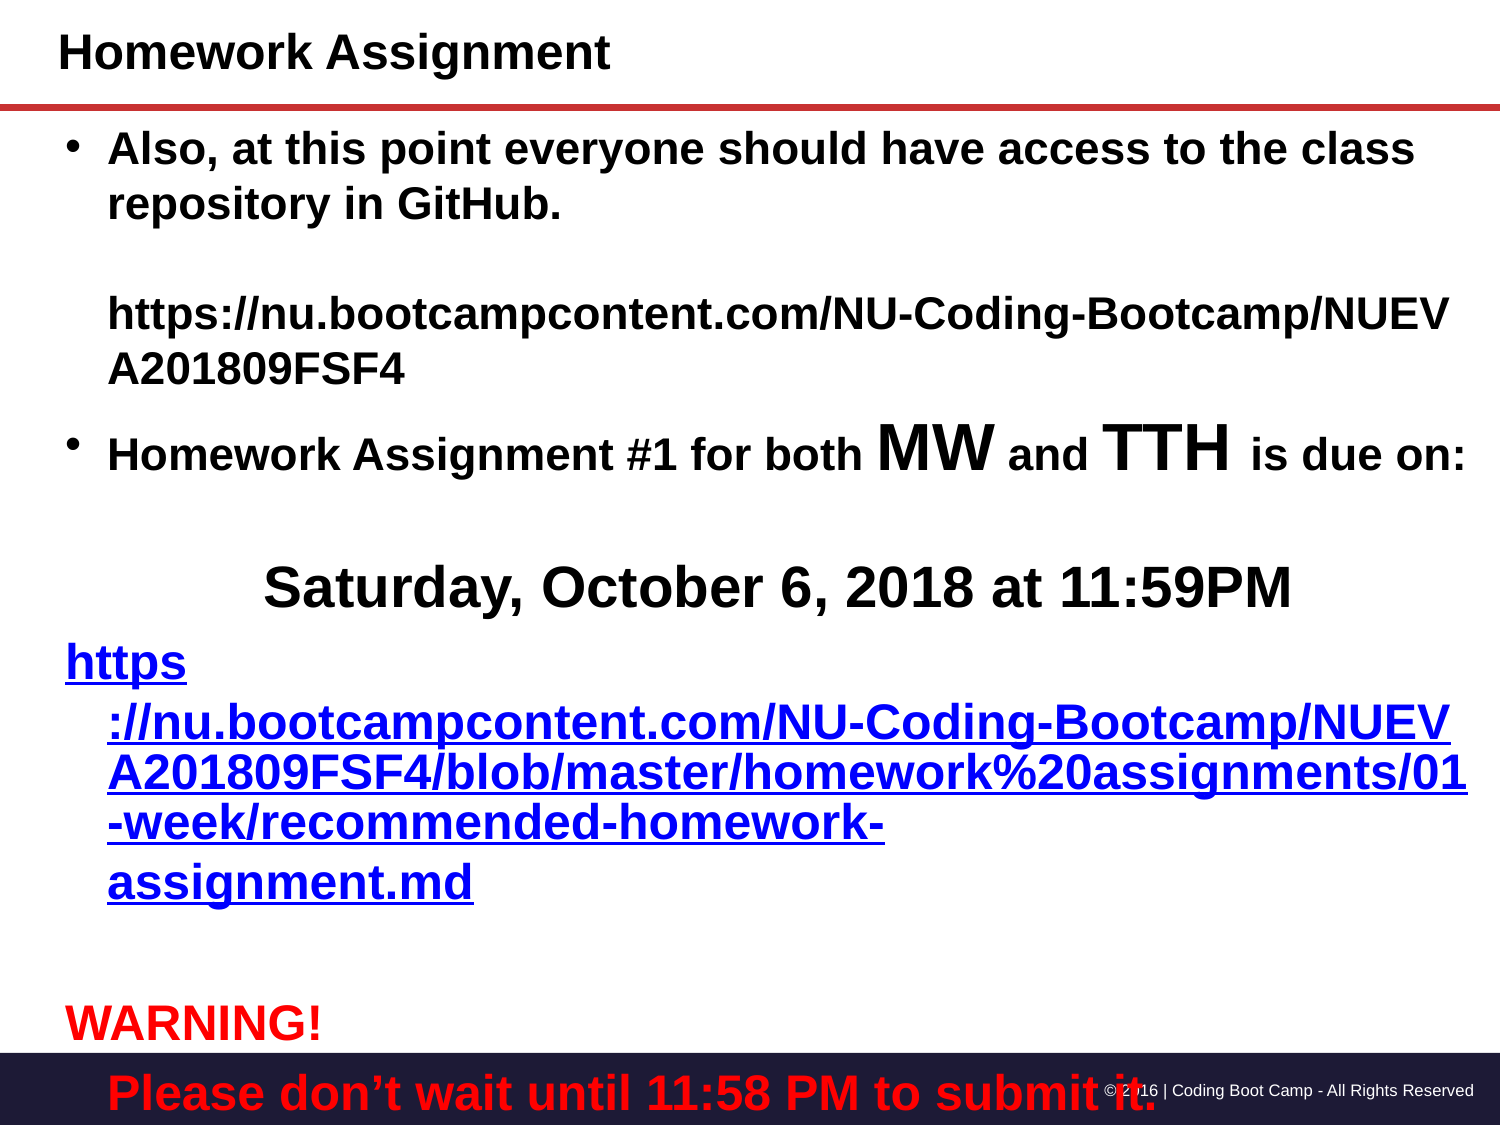

# Homework Assignment
Also, at this point everyone should have access to the class repository in GitHub.
https://nu.bootcampcontent.com/NU-Coding-Bootcamp/NUEVA201809FSF4
Homework Assignment #1 for both MW and TTH is due on:
   Saturday, October 6, 2018 at 11:59PM
https://nu.bootcampcontent.com/NU-Coding-Bootcamp/NUEVA201809FSF4/blob/master/homework%20assignments/01-week/recommended-homework-assignment.md

WARNING!
  	Please don’t wait until 11:58 PM to submit it.